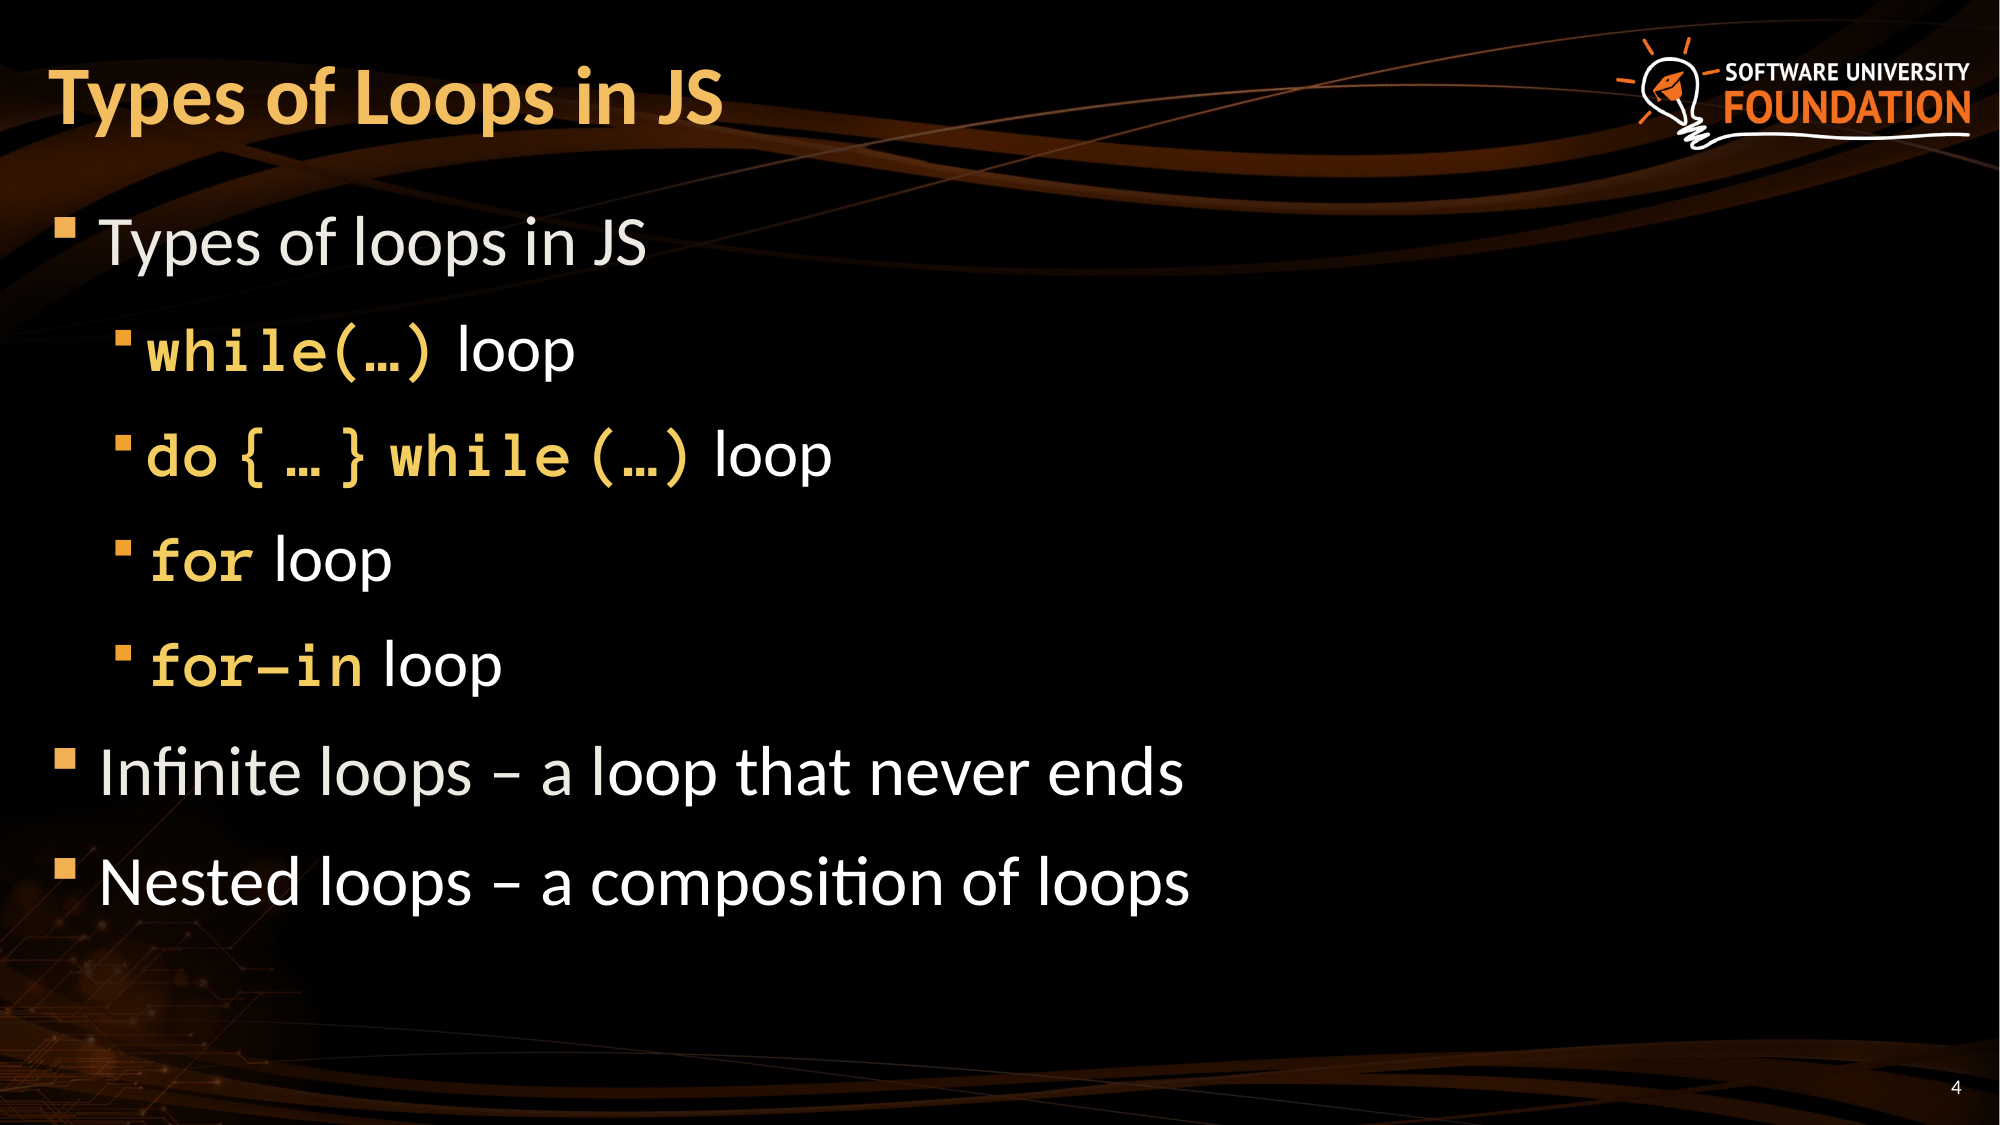

# Types of Loops in JS
Types of loops in JS
while(…) loop
do { … } while (…) loop
for loop
for-in loop
Infinite loops – a loop that never ends
Nested loops – a composition of loops

4